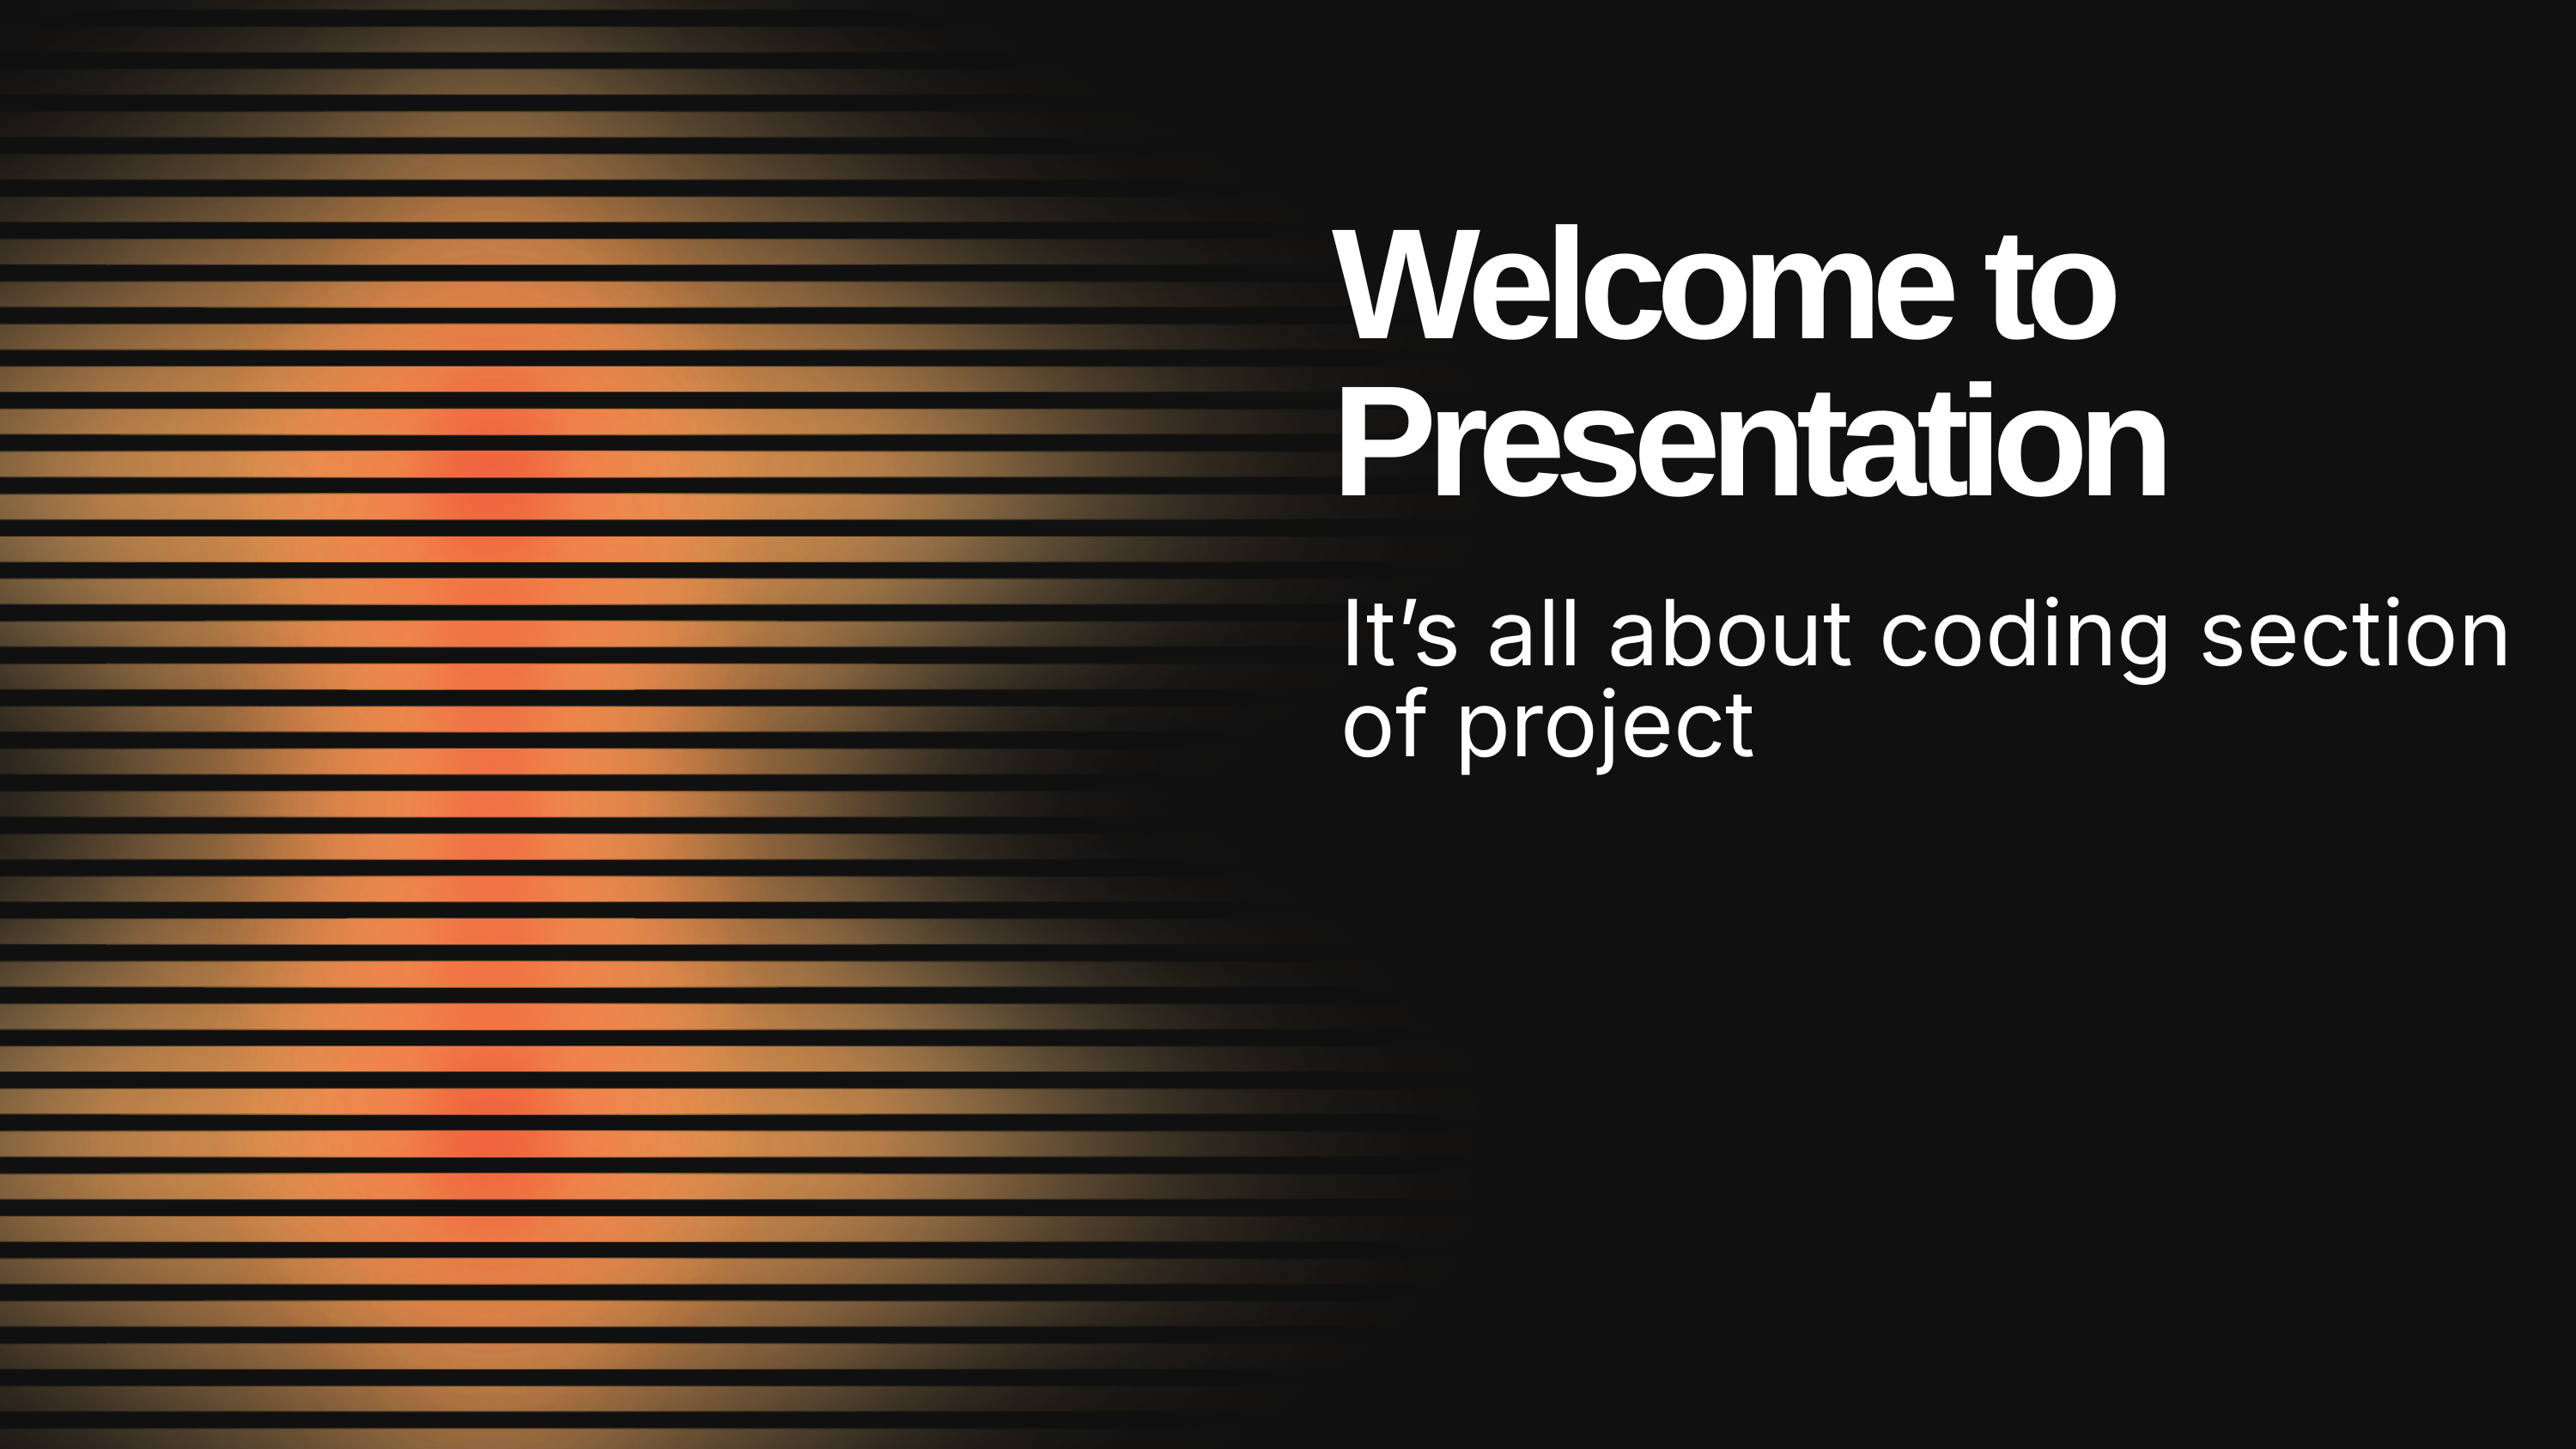

Introduction - Introduction - Introduction

Welcome to Presentation
It’s all about coding section of project
Project One

Project Two

Project Three